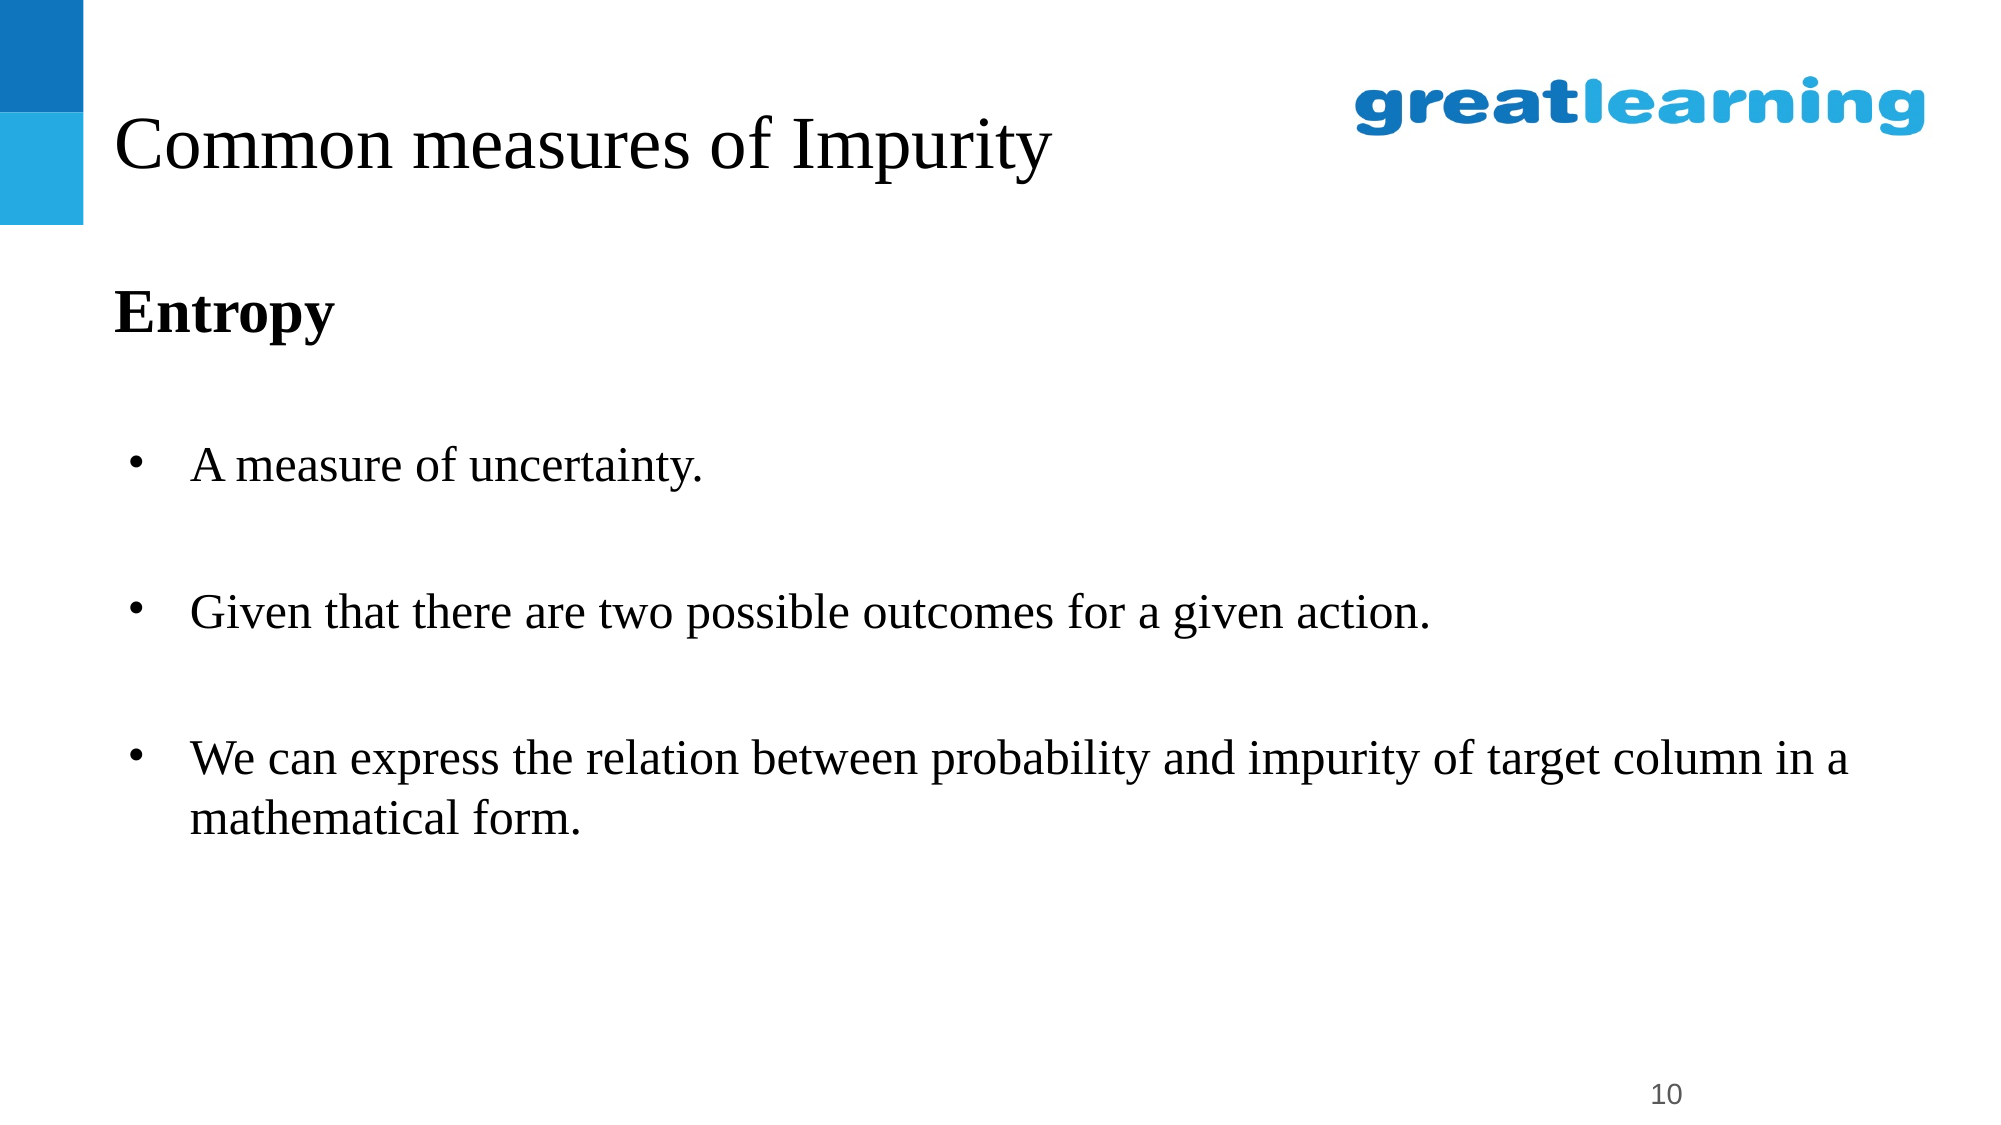

# Common measures of Impurity
Entropy

A measure of uncertainty.

Given that there are two possible outcomes for a given action.

We can express the relation between probability and impurity of target column in a mathematical form.

10